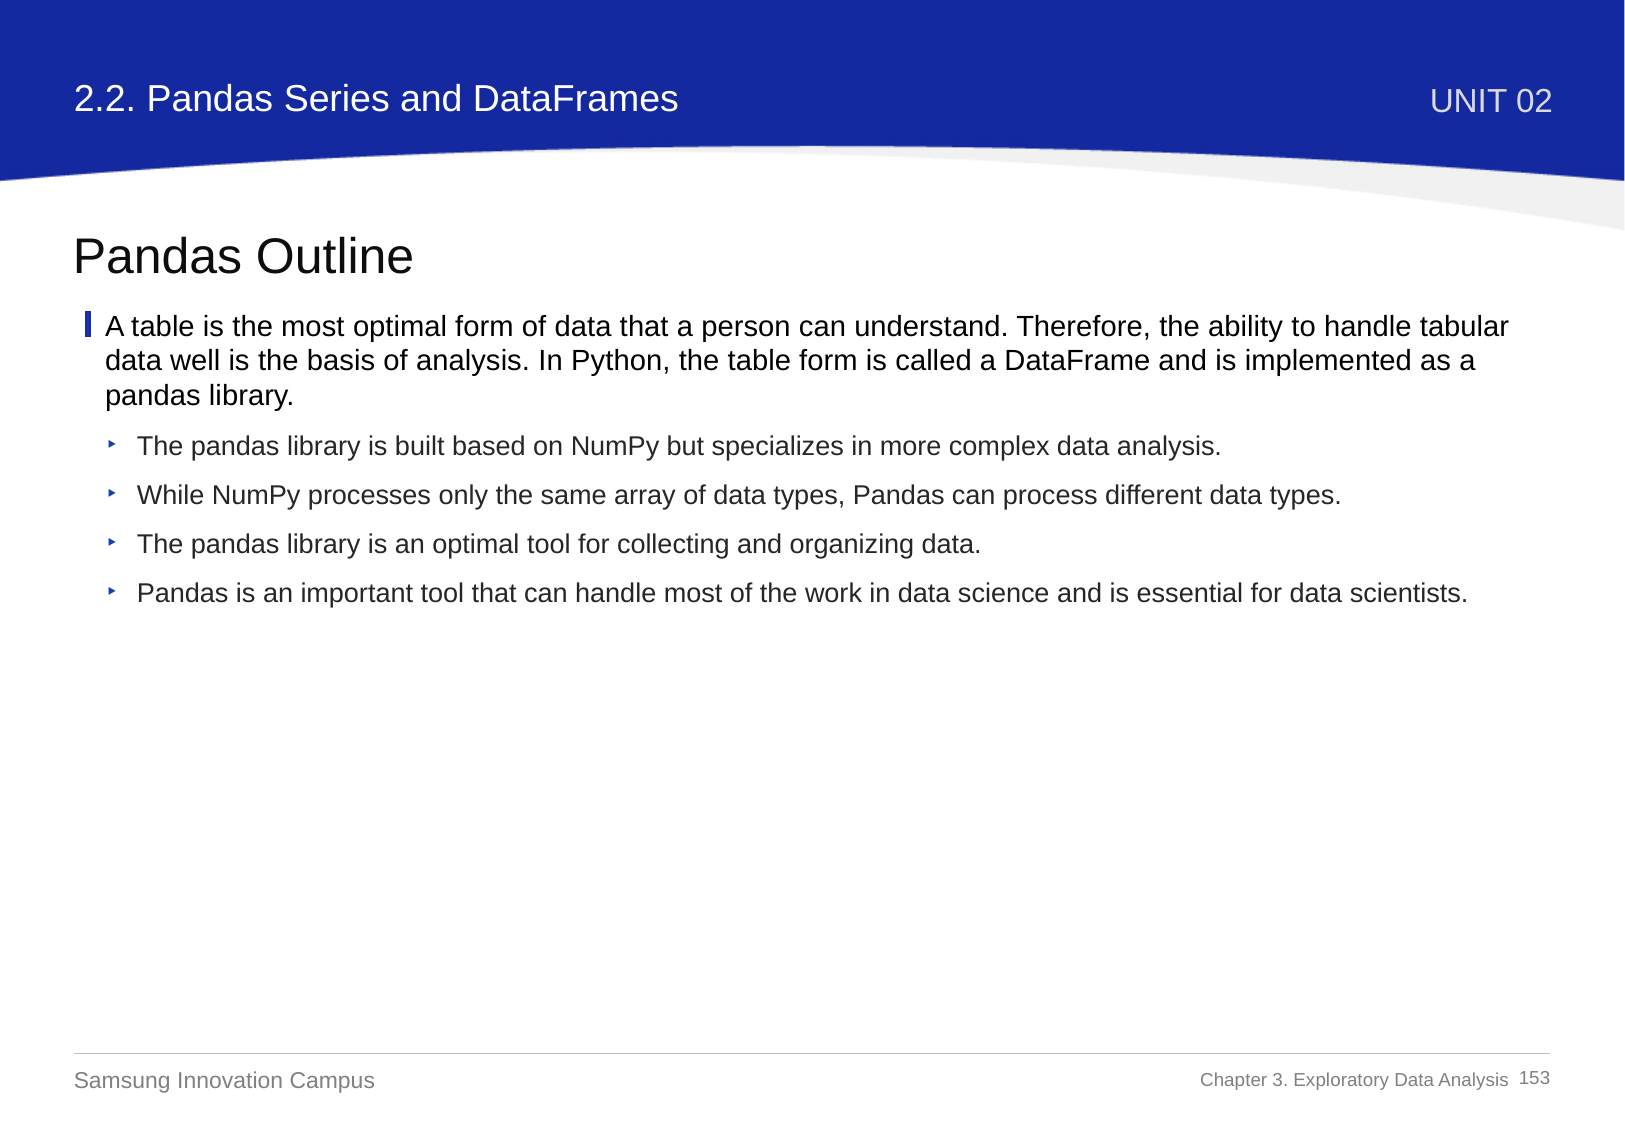

2.2. Pandas Series and DataFrames
UNIT 02
Pandas Outline
A table is the most optimal form of data that a person can understand. Therefore, the ability to handle tabular data well is the basis of analysis. In Python, the table form is called a DataFrame and is implemented as a pandas library.
The pandas library is built based on NumPy but specializes in more complex data analysis.
While NumPy processes only the same array of data types, Pandas can process different data types.
The pandas library is an optimal tool for collecting and organizing data.
Pandas is an important tool that can handle most of the work in data science and is essential for data scientists.